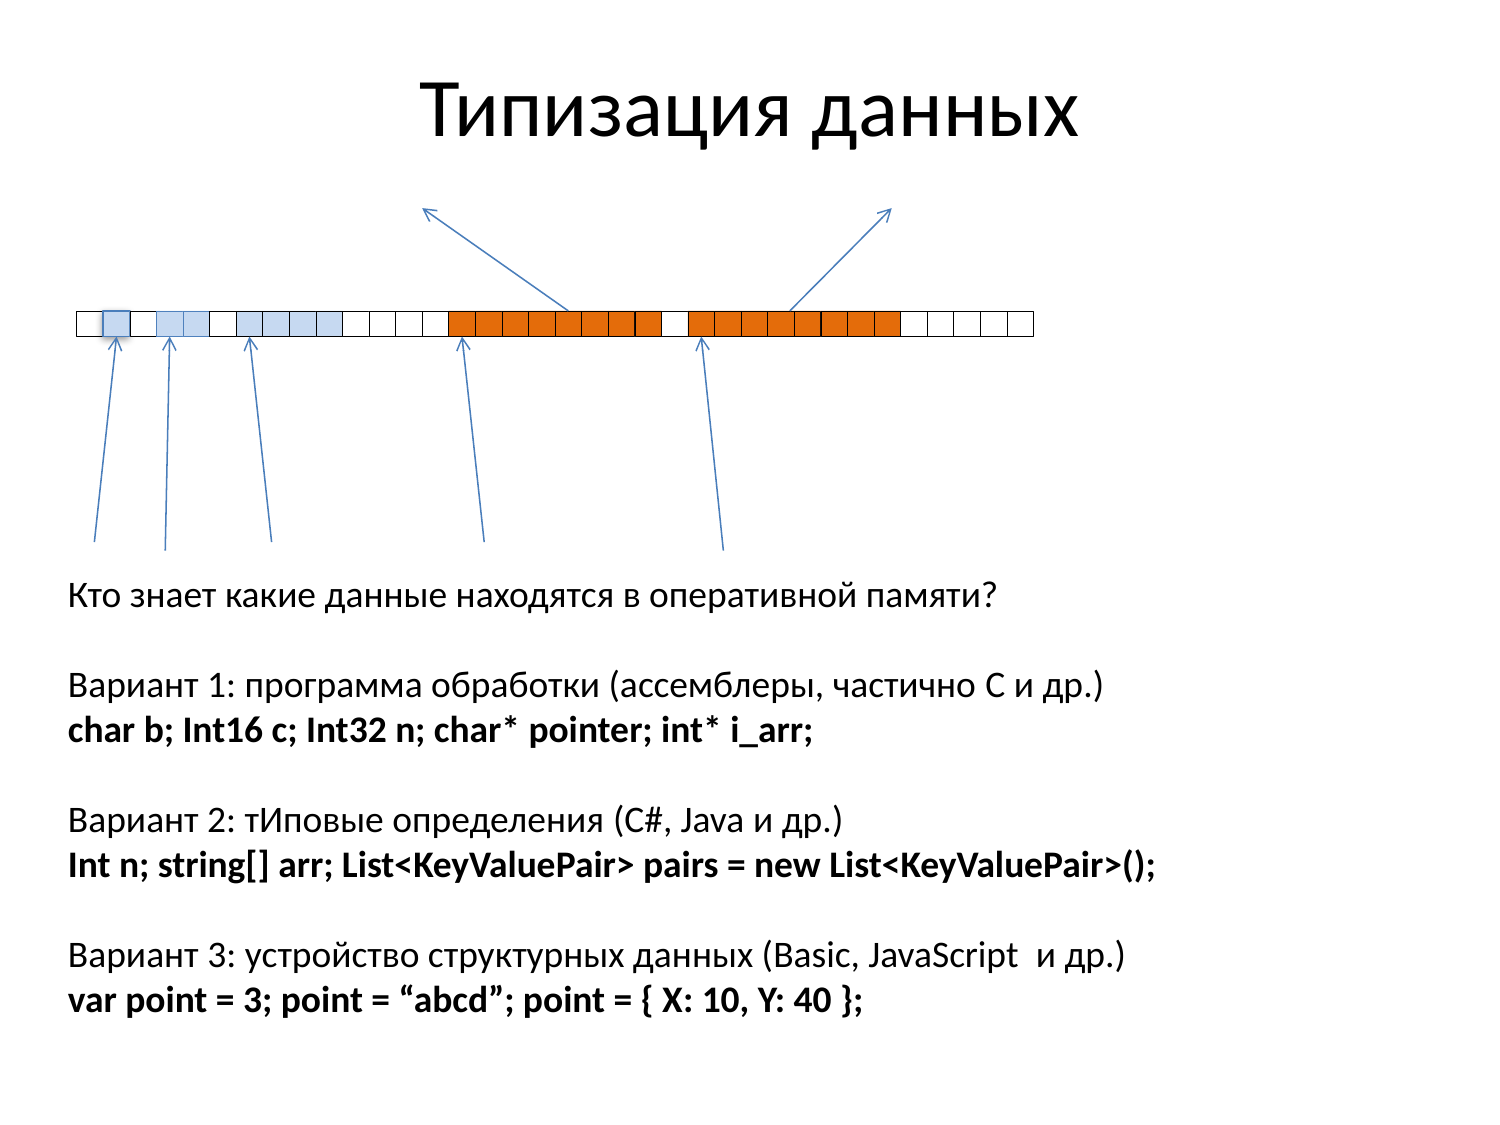

# Типизация данных

Кто знает какие данные находятся в оперативной памяти?

Вариант 1: программа обработки (ассемблеры, частично C и др.)
char b; Int16 c; Int32 n; char* pointer; int* i_arr;

Вариант 2: тИповые определения (C#, Java и др.)
Int n; string[] arr; List<KeyValuePair> pairs = new List<KeyValuePair>();

Вариант 3: устройство структурных данных (Basic, JavaScript  и др.)
var point = 3; point = “abcd”; point = { X: 10, Y: 40 };